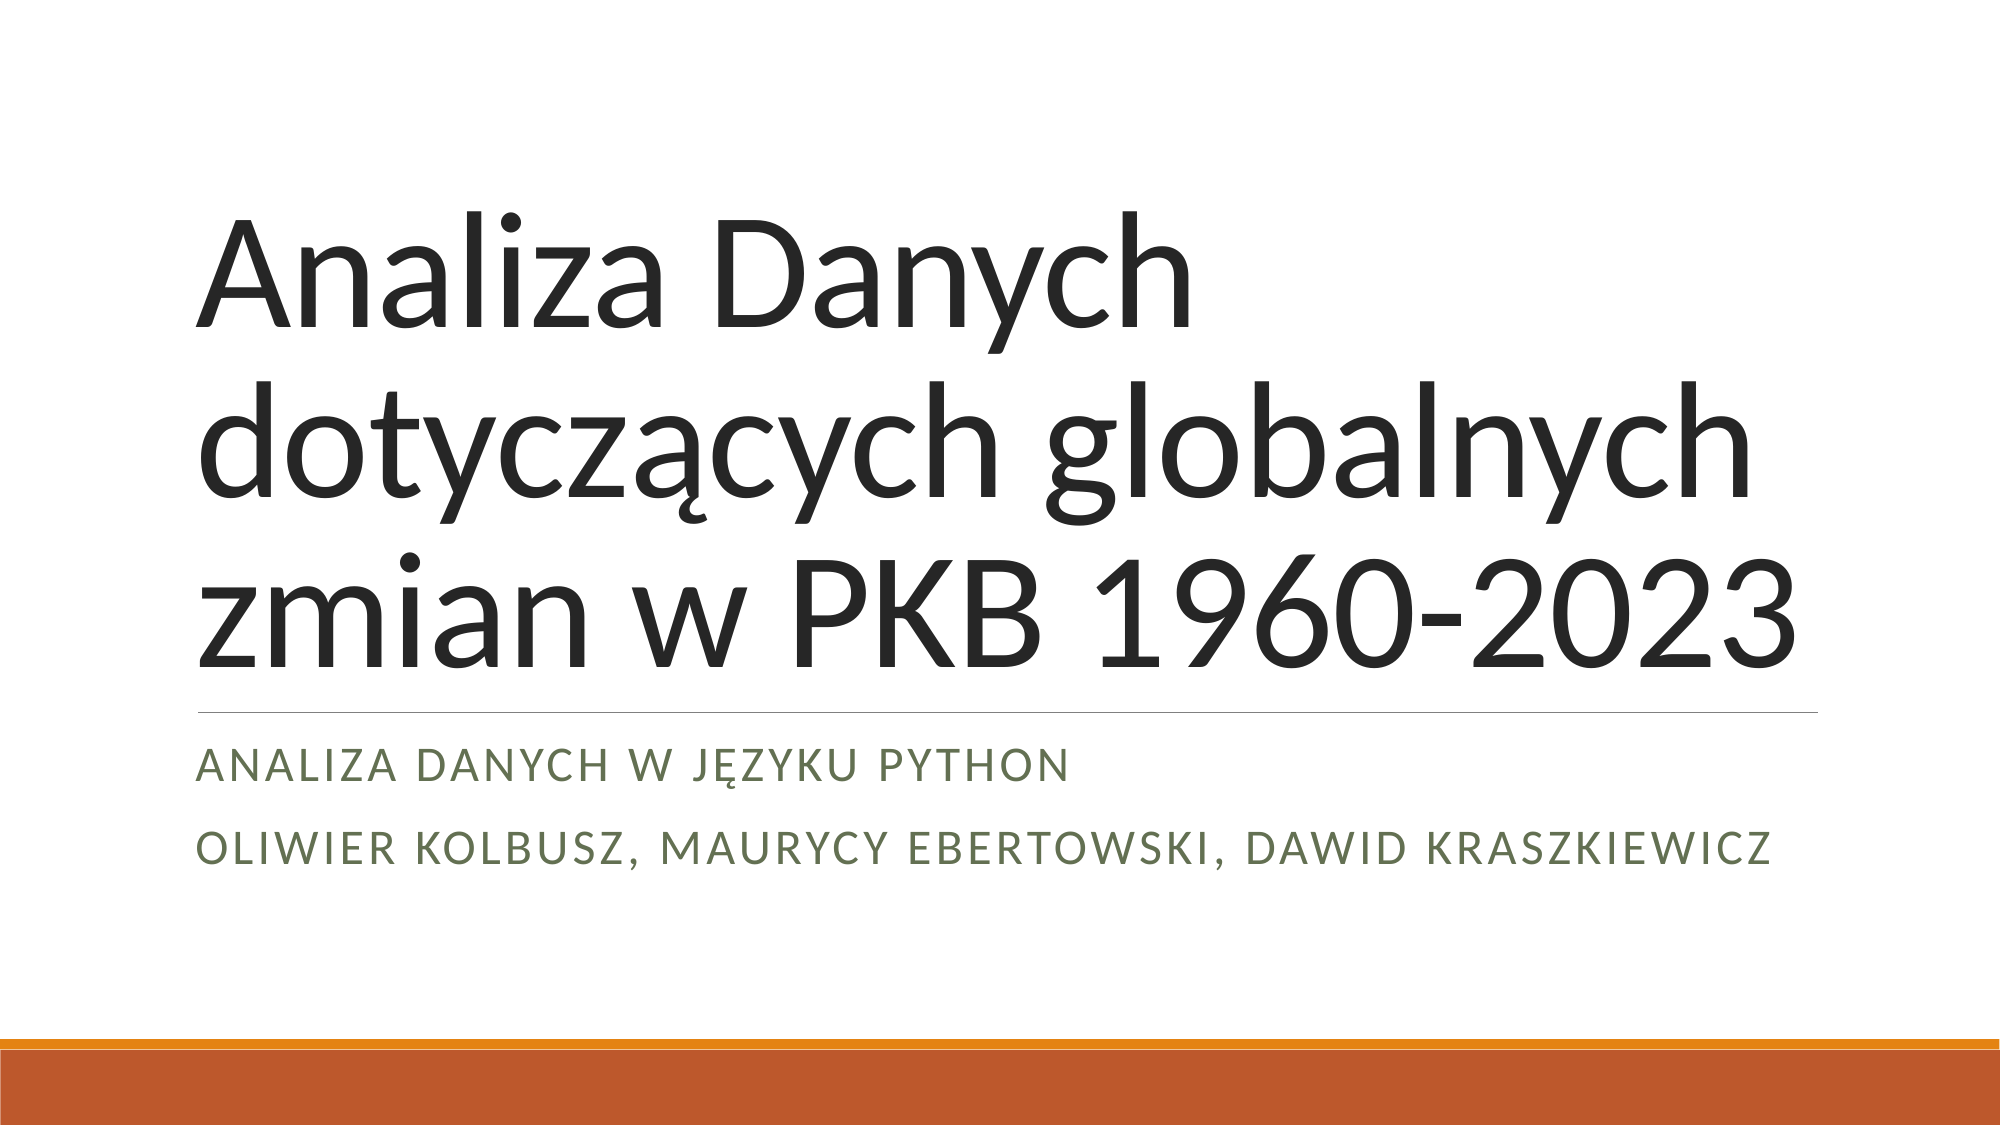

# Analiza Danych dotyczących globalnych zmian w PKB 1960-2023
Analiza danych w języku python
Oliwier Kolbusz, maurycy Ebertowski, Dawid Kraszkiewicz